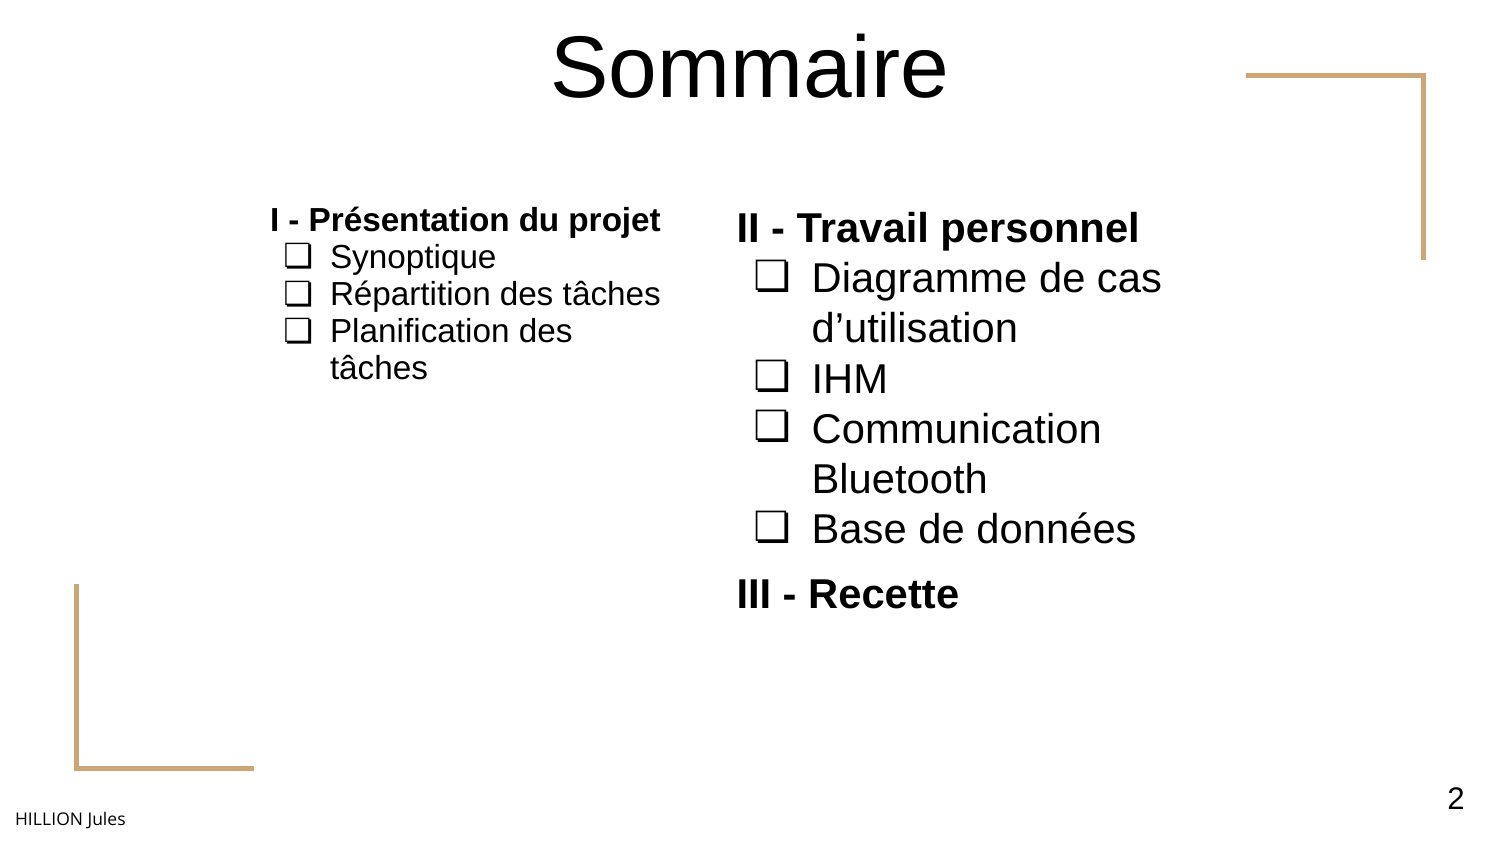

# Sommaire
I - Présentation du projet
Synoptique
Répartition des tâches
Planification des tâches
II - Travail personnel
Diagramme de cas d’utilisation
IHM
Communication Bluetooth
Base de données

III - Recette

2
HILLION Jules